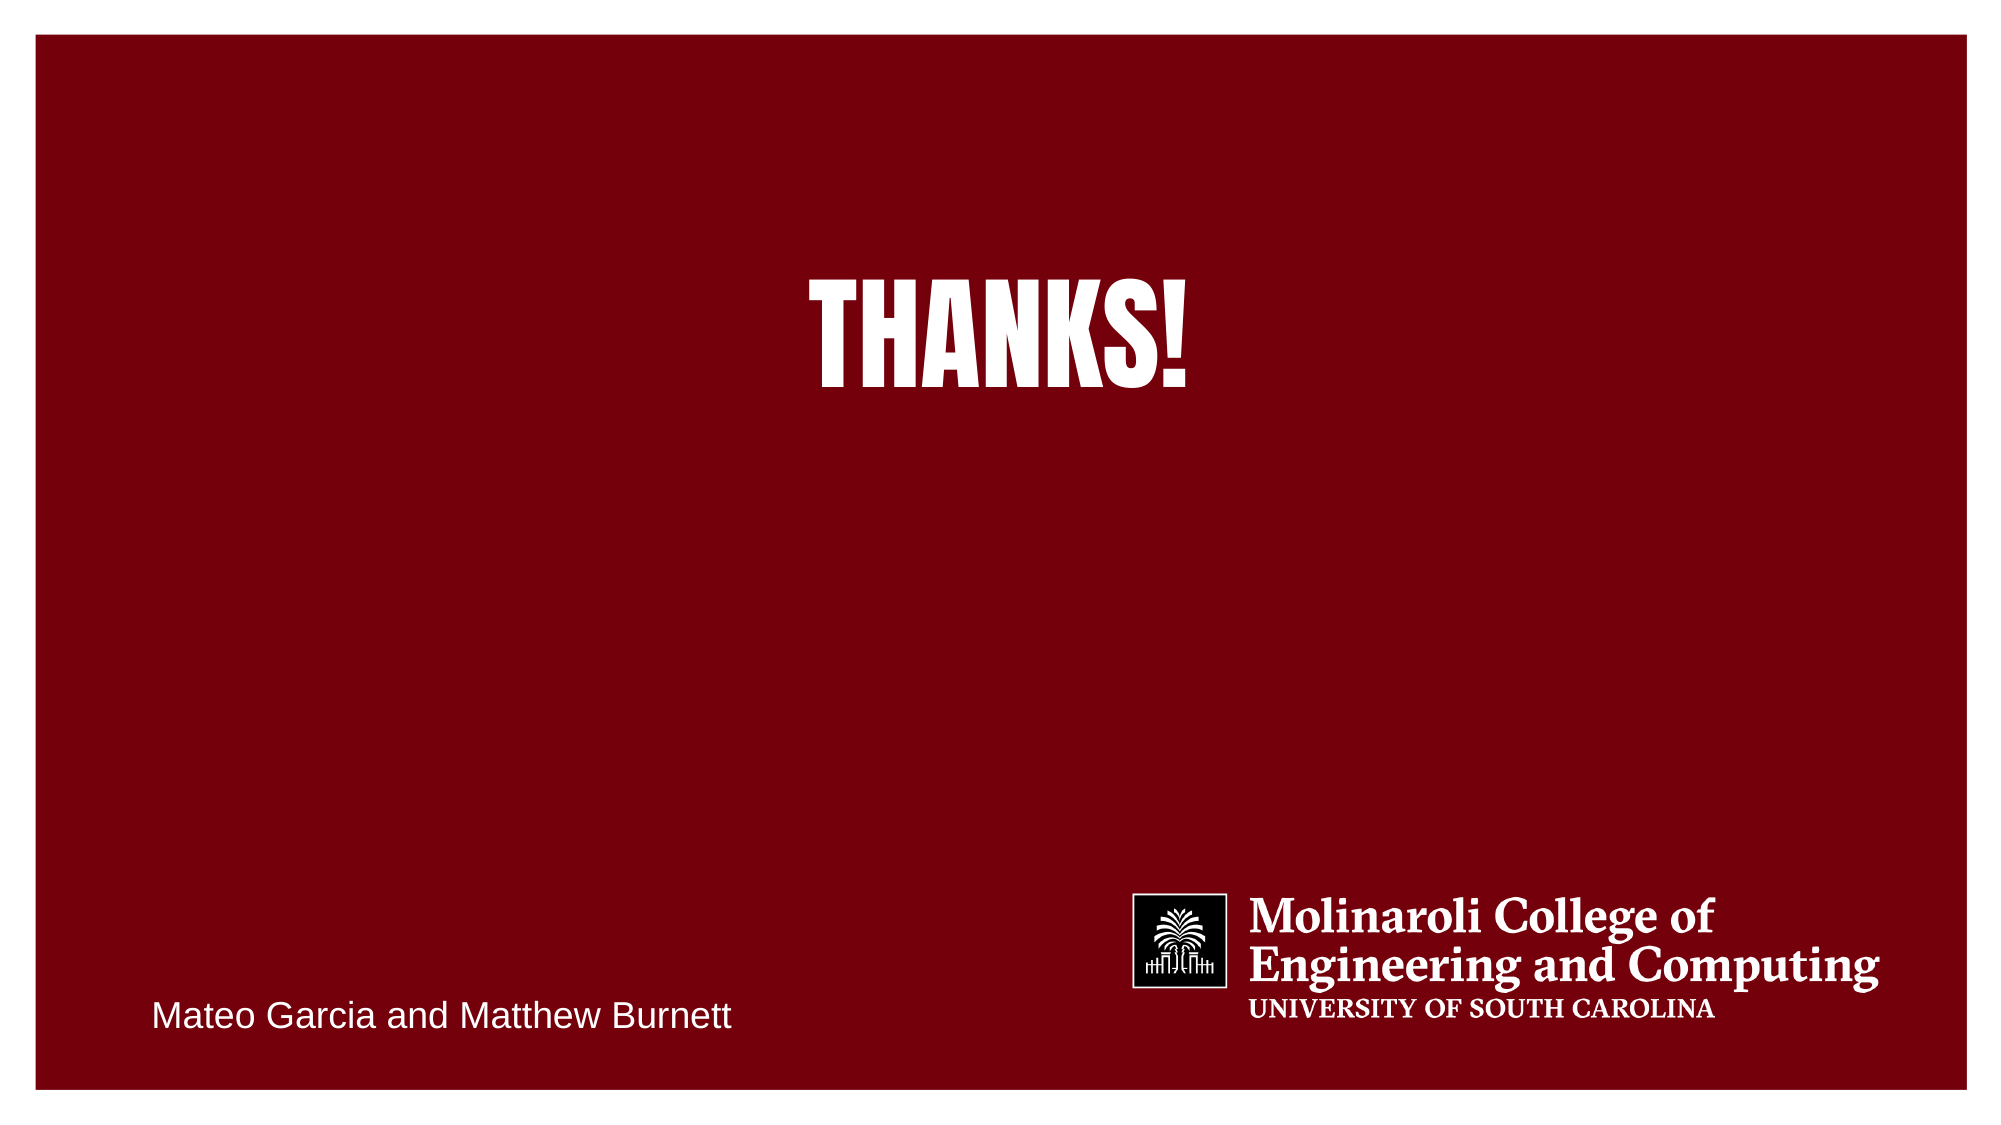

# Thanks!
Mateo Garcia and Matthew Burnett